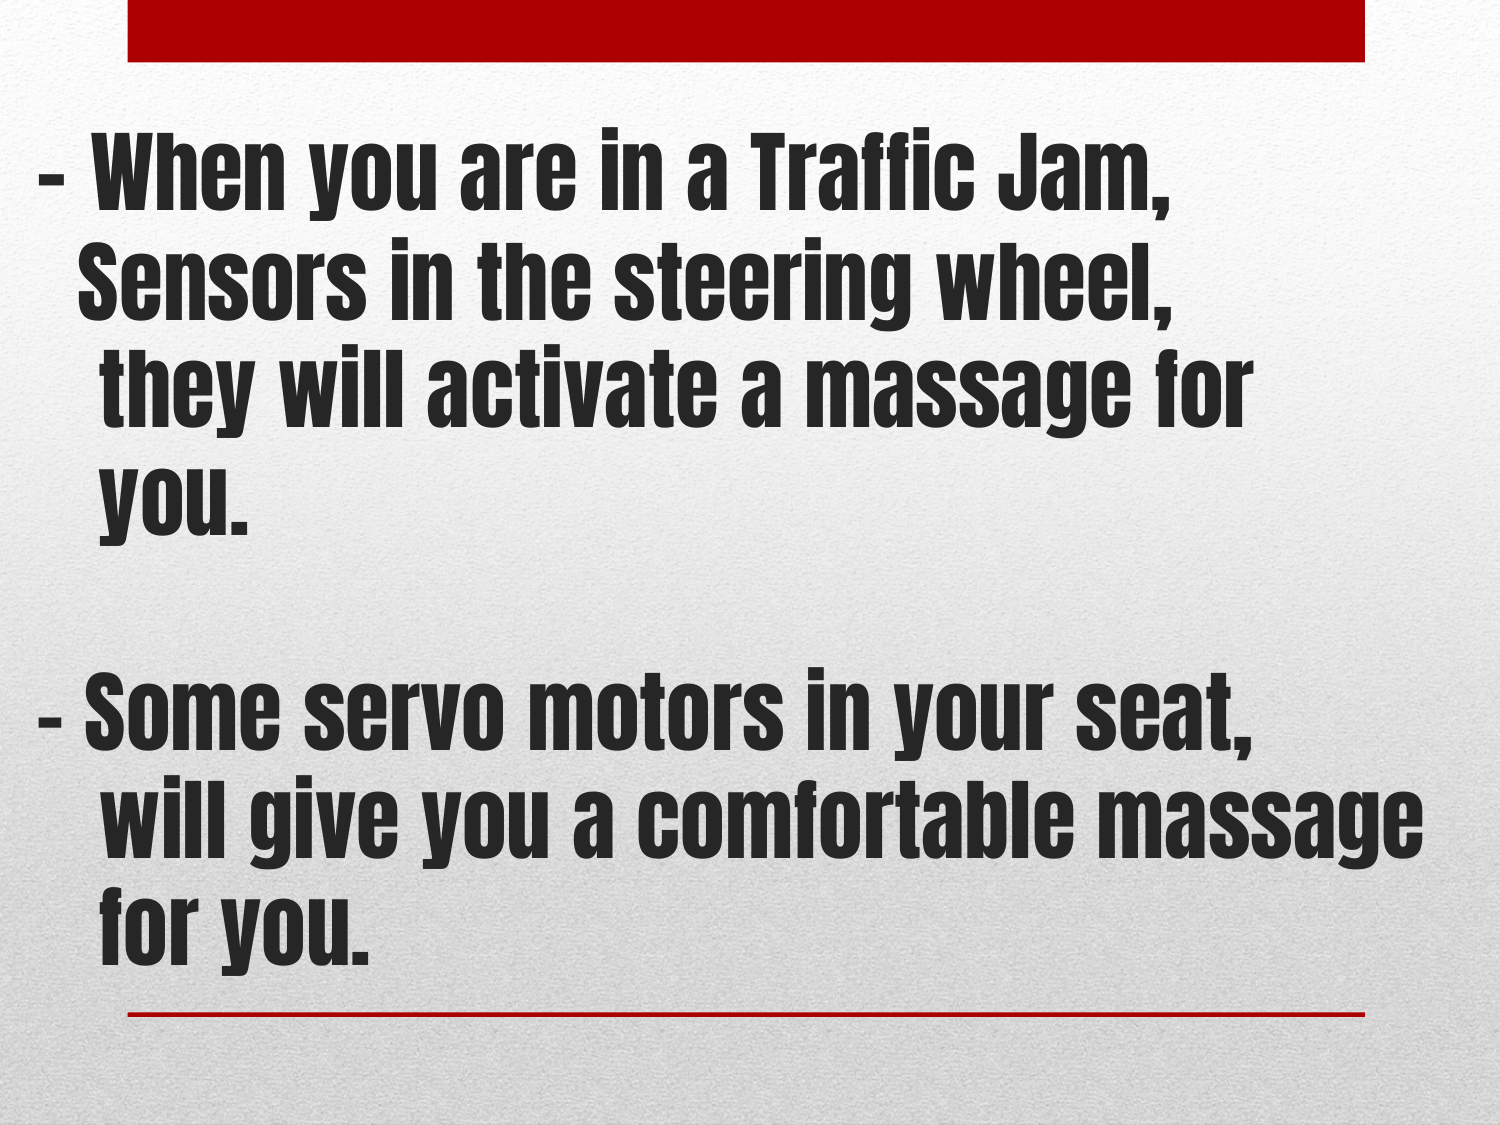

# - When you are in a Traffic Jam, Sensors in the steering wheel, they will activate a massage for you. - Some servo motors in your seat, will give you a comfortable massage for you.